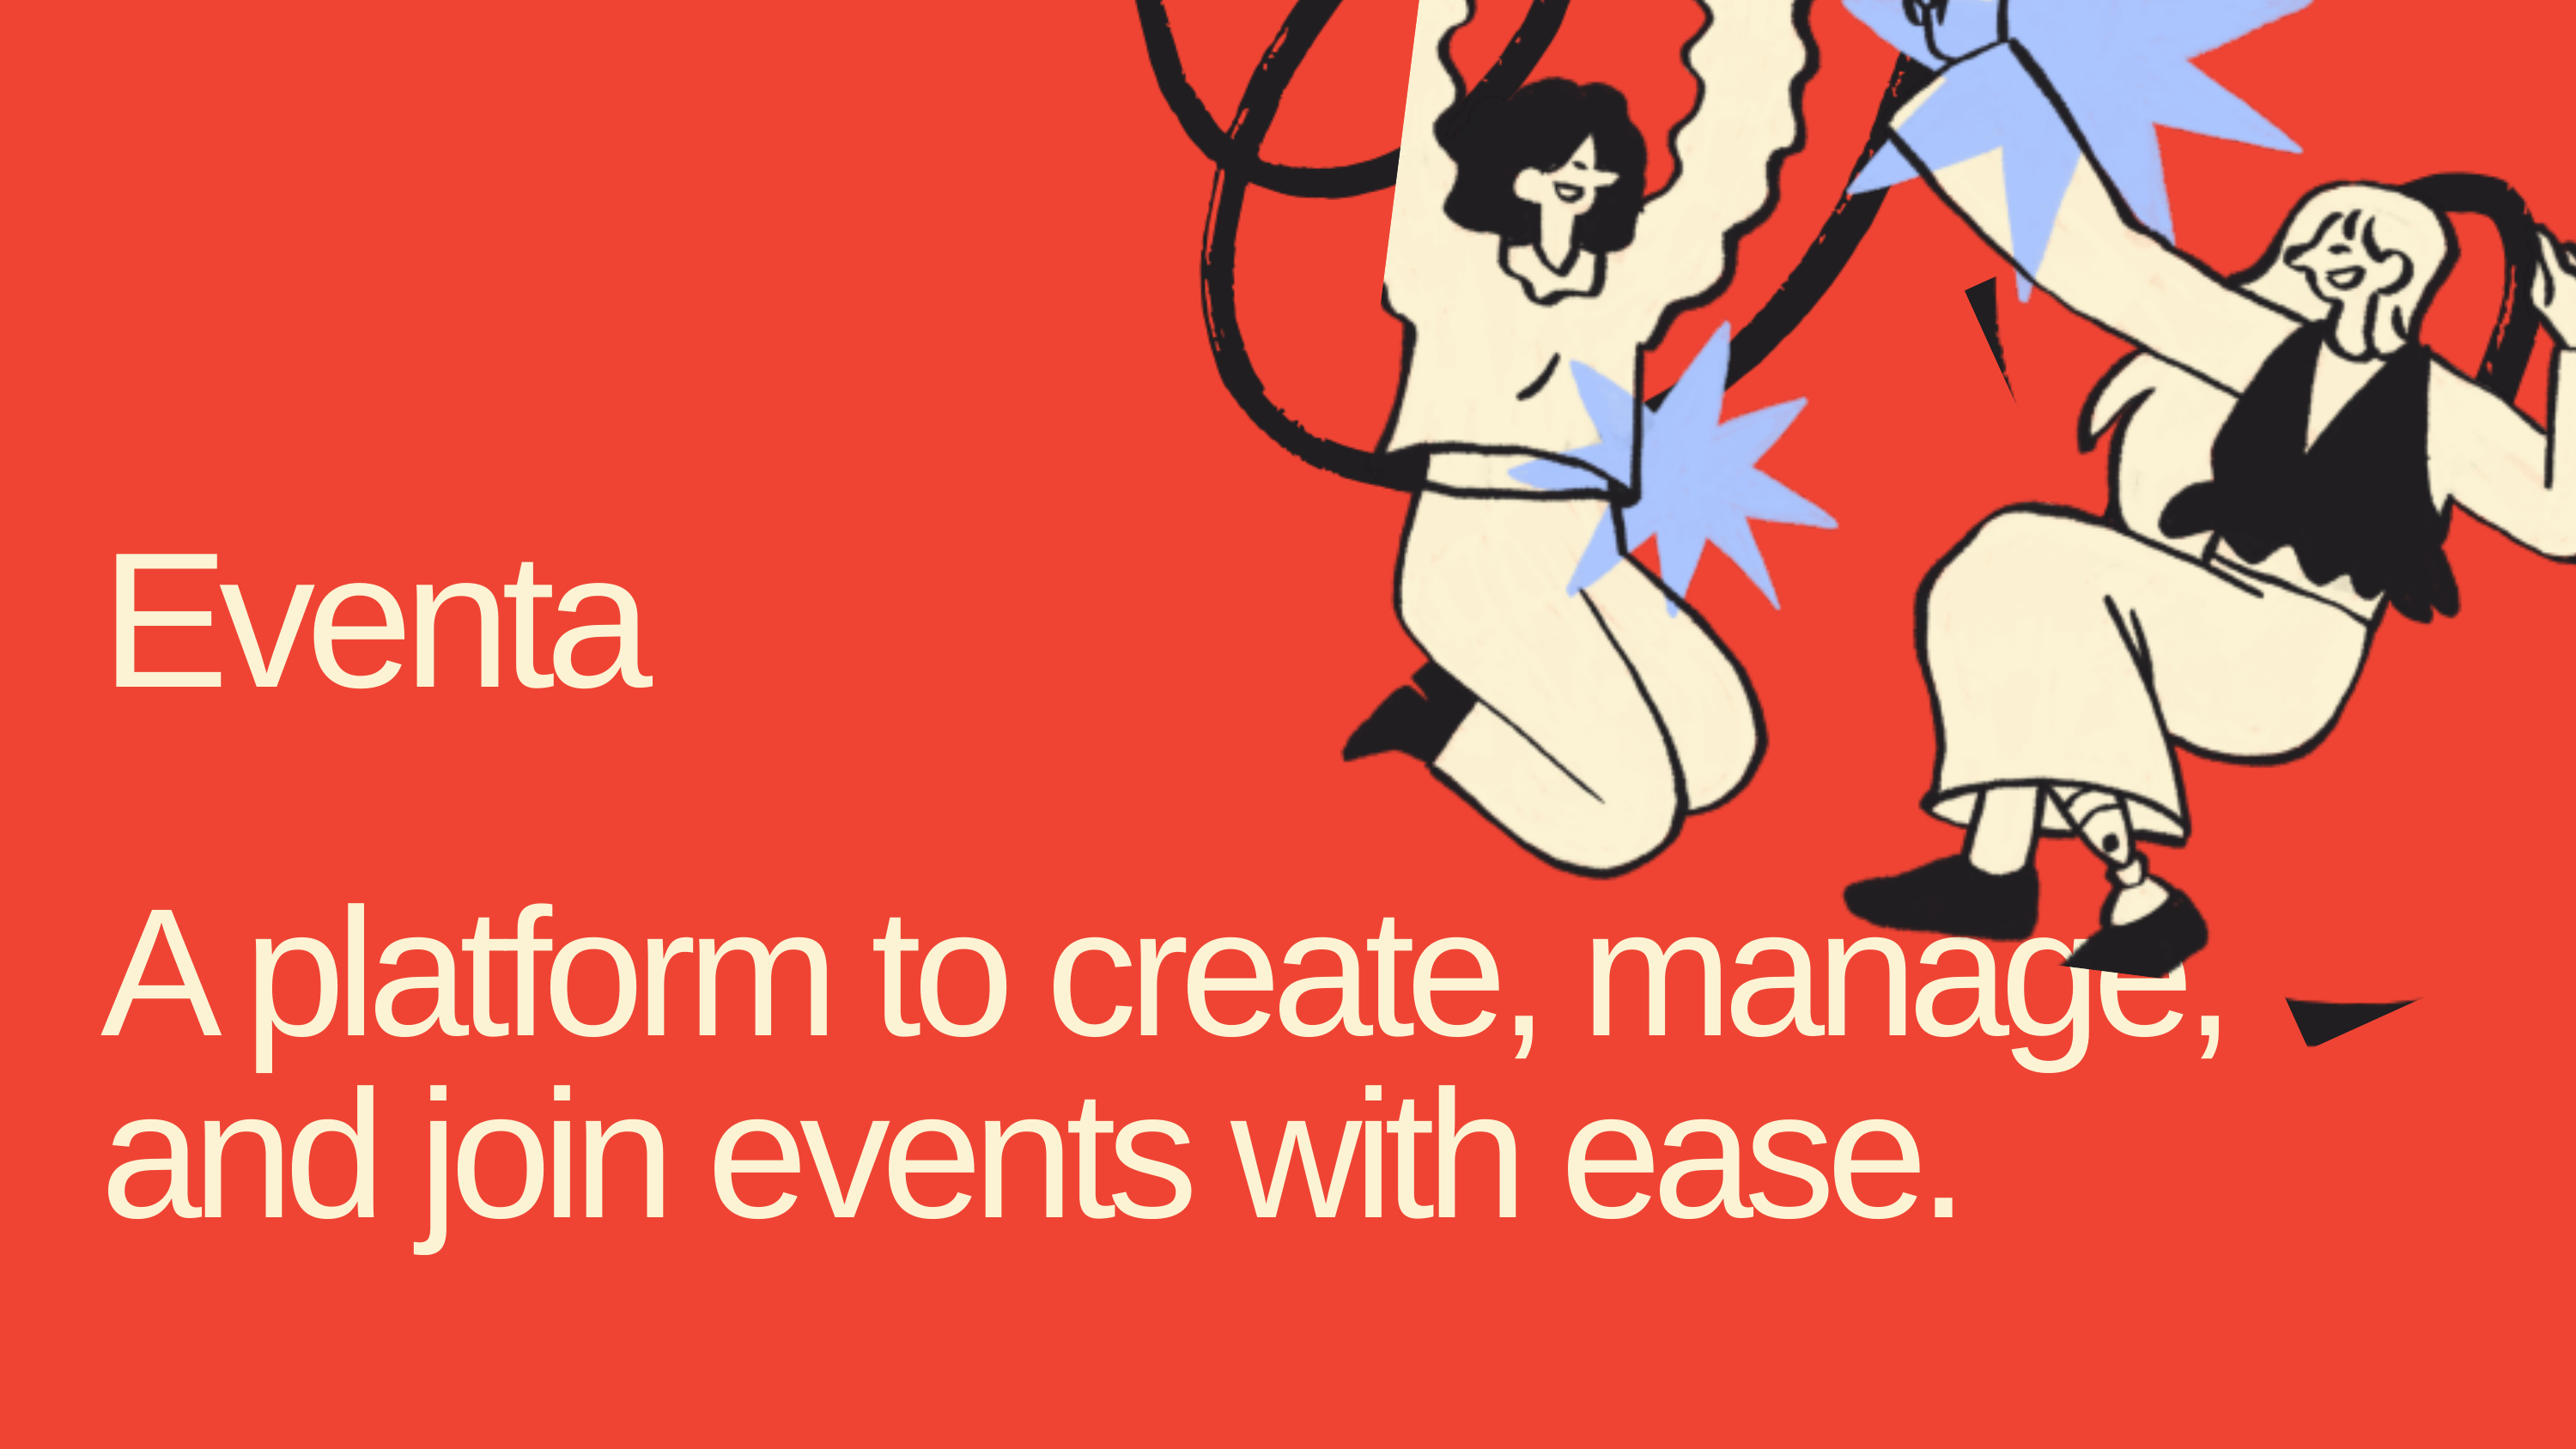

Eventa

A platform to create, manage, and join events with ease.